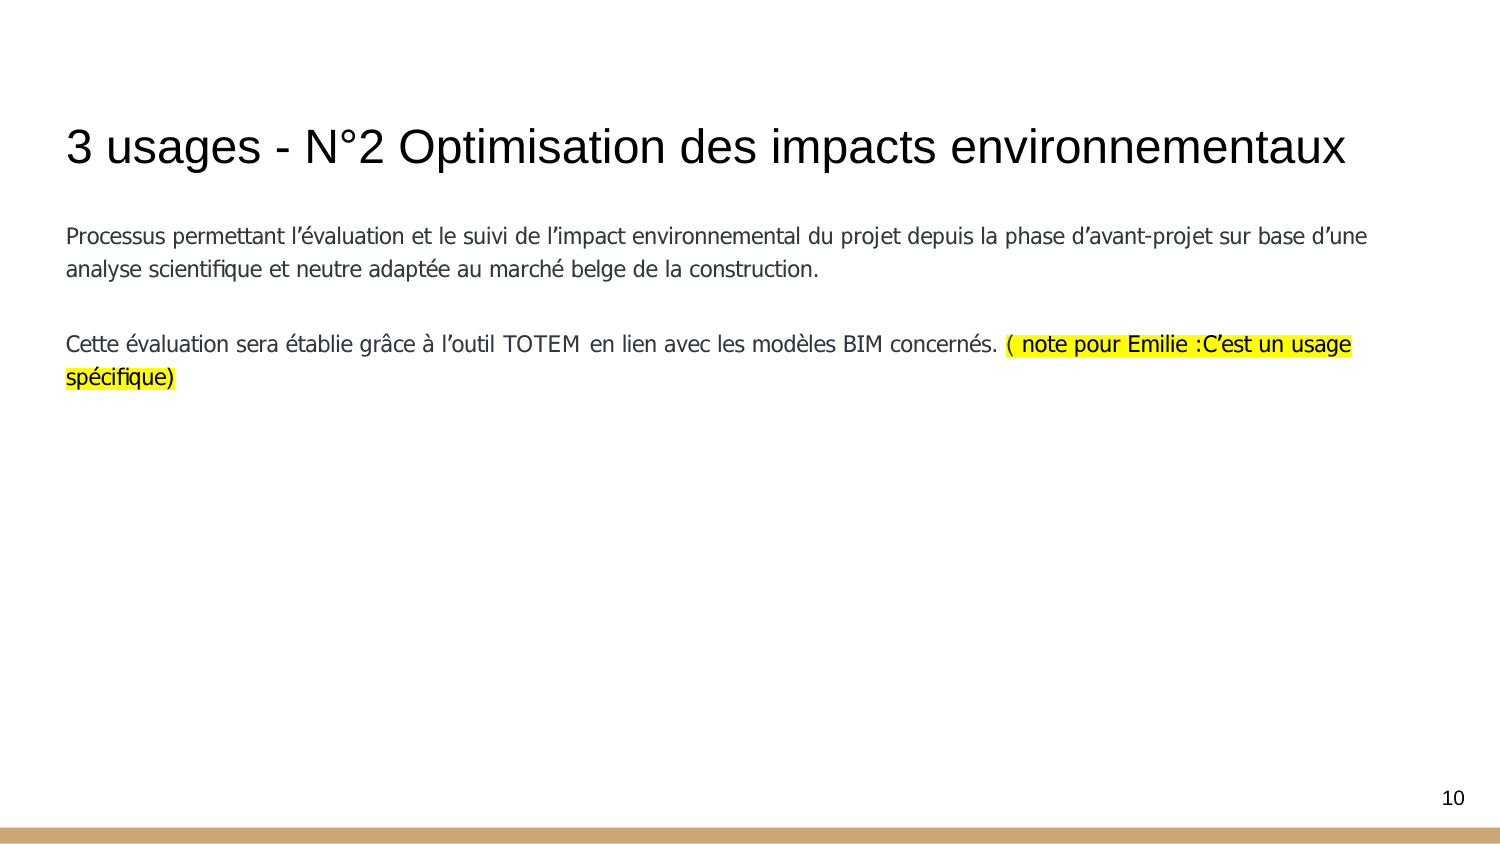

# 3 usages - N°2 Optimisation des impacts environnementaux
Processus permettant l’évaluation et le suivi de l’impact environnemental du projet depuis la phase d’avant-projet sur base d’une analyse scientifique et neutre adaptée au marché belge de la construction.

Cette évaluation sera établie grâce à l’outil TOTEM en lien avec les modèles BIM concernés. ( note pour Emilie :C’est un usage spécifique)

10